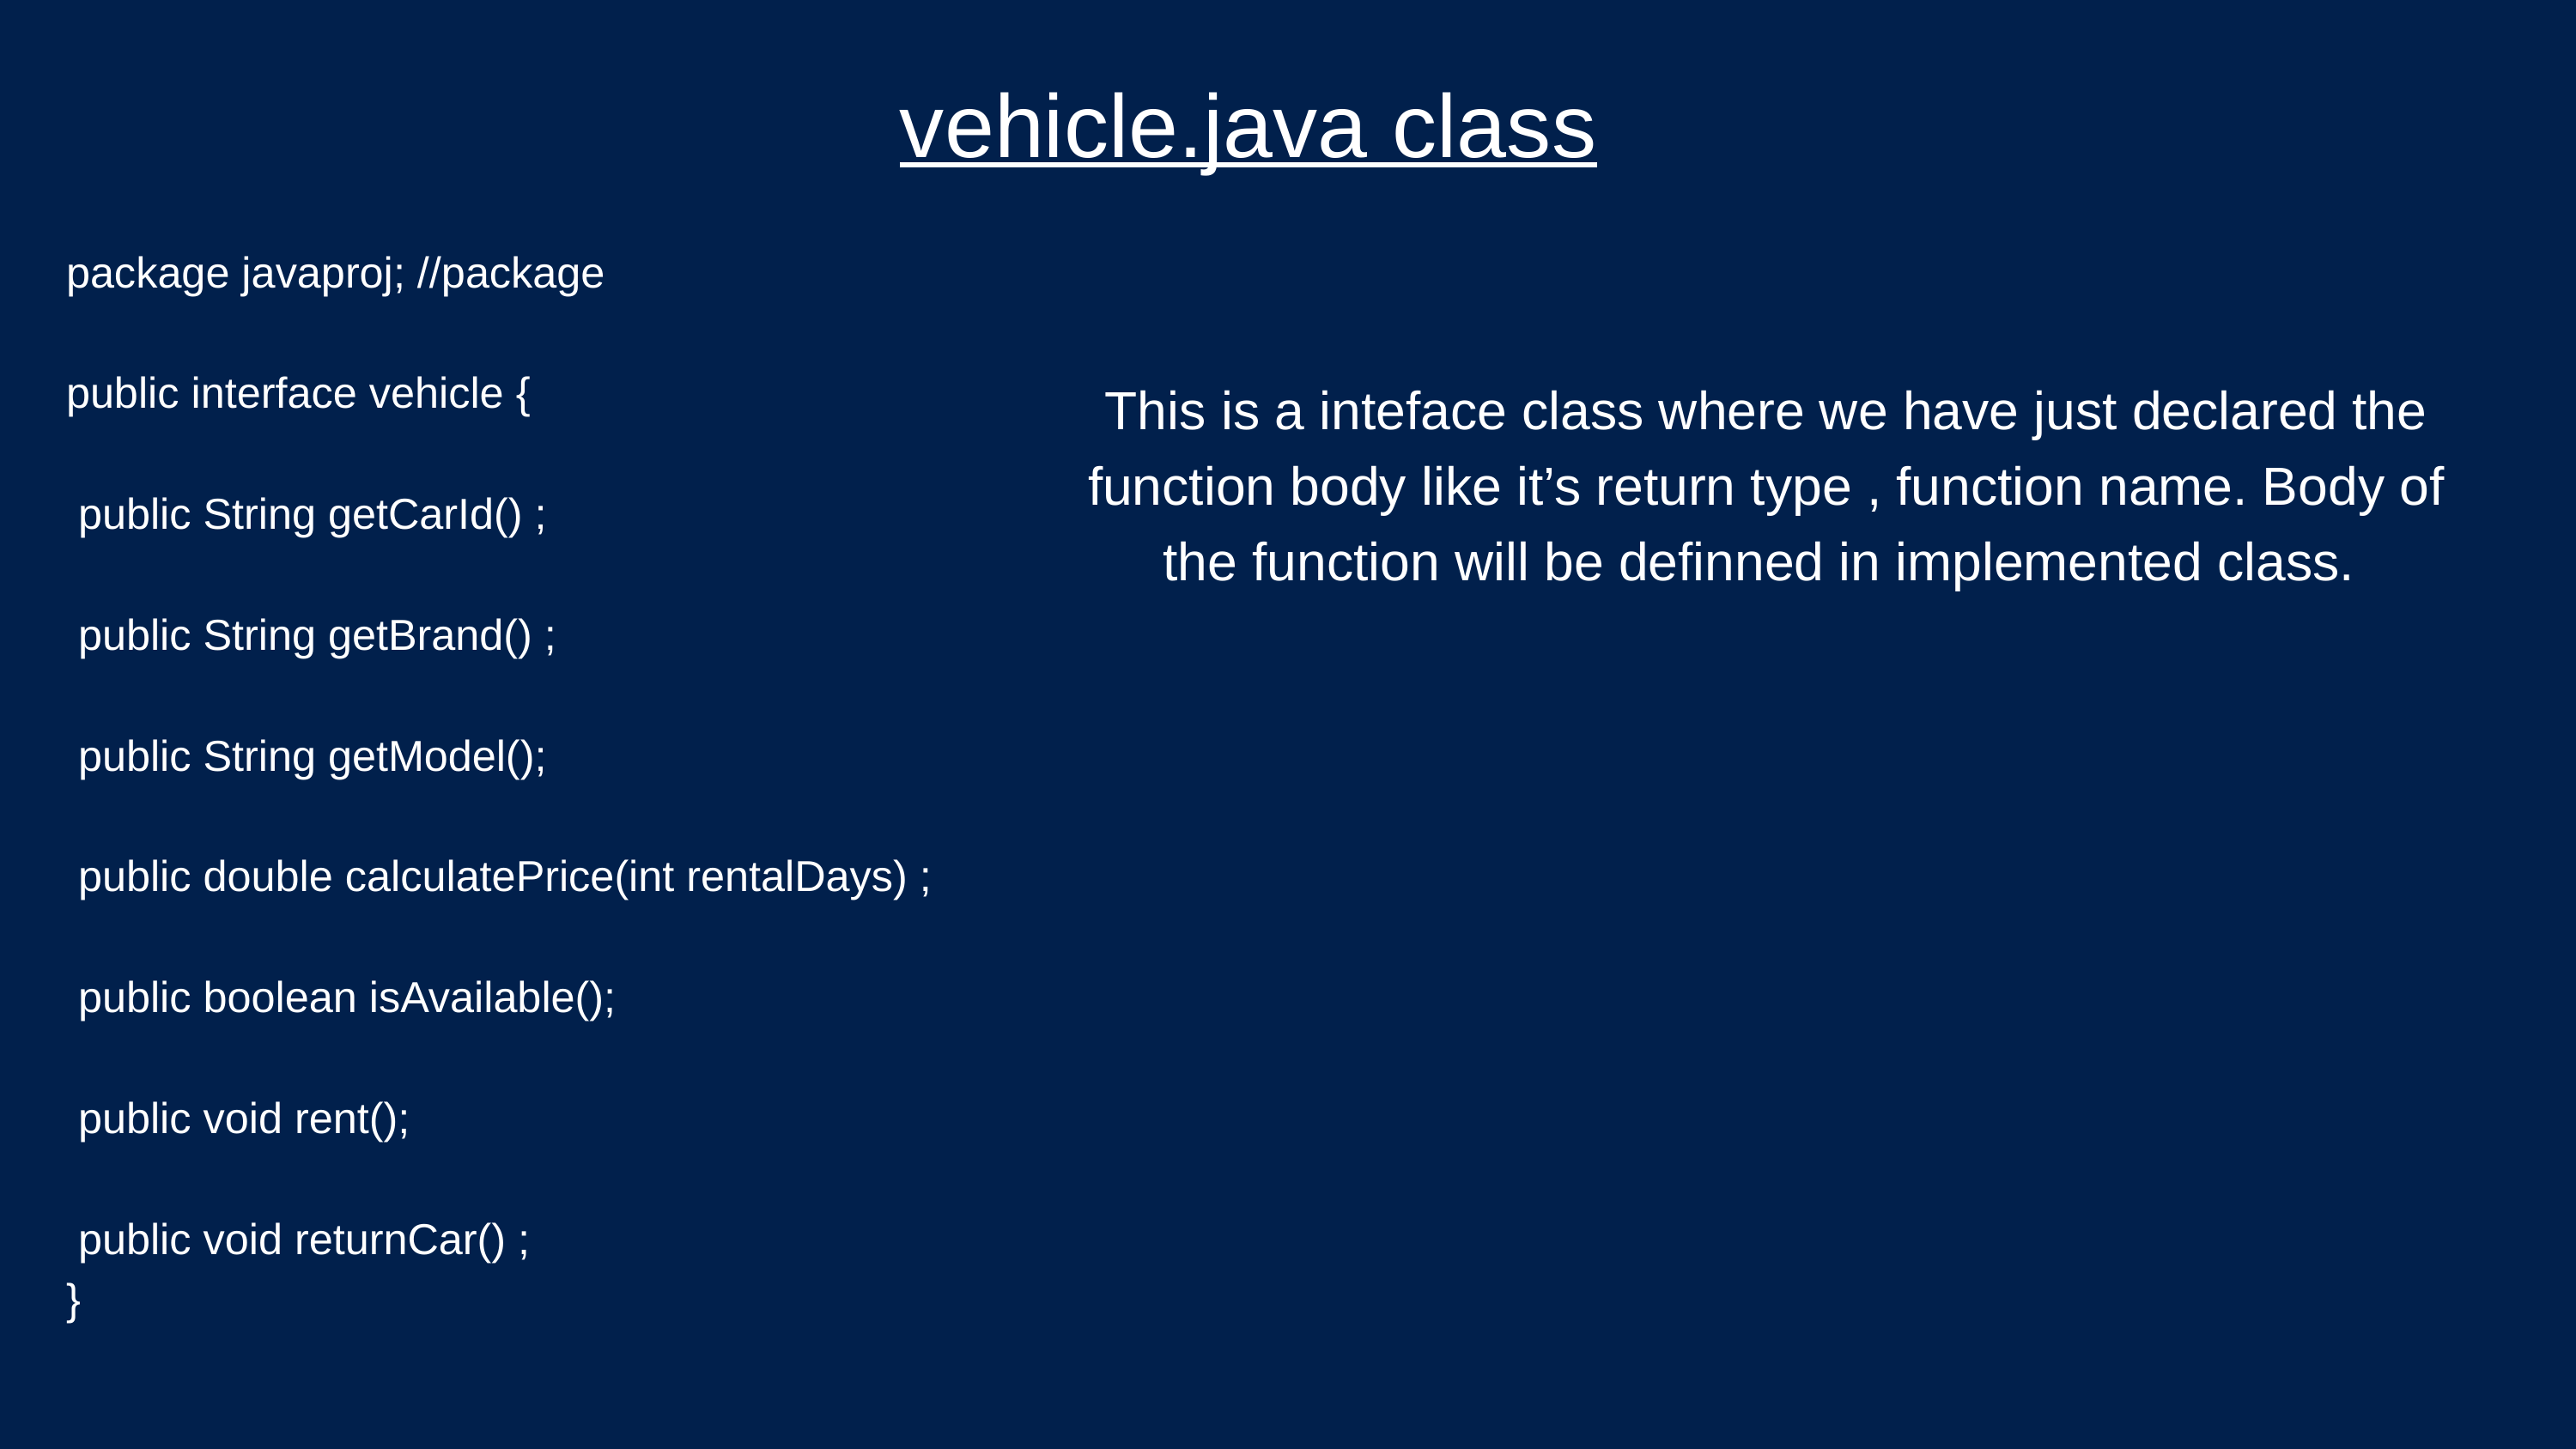

vehicle.java class

package javaproj; //package

public interface vehicle {

 public String getCarId() ;

 public String getBrand() ;

 public String getModel();

 public double calculatePrice(int rentalDays) ;

 public boolean isAvailable();

 public void rent();

 public void returnCar() ;
}

This is a inteface class where we have just declared the function body like it’s return type , function name. Body of the function will be definned in implemented class.